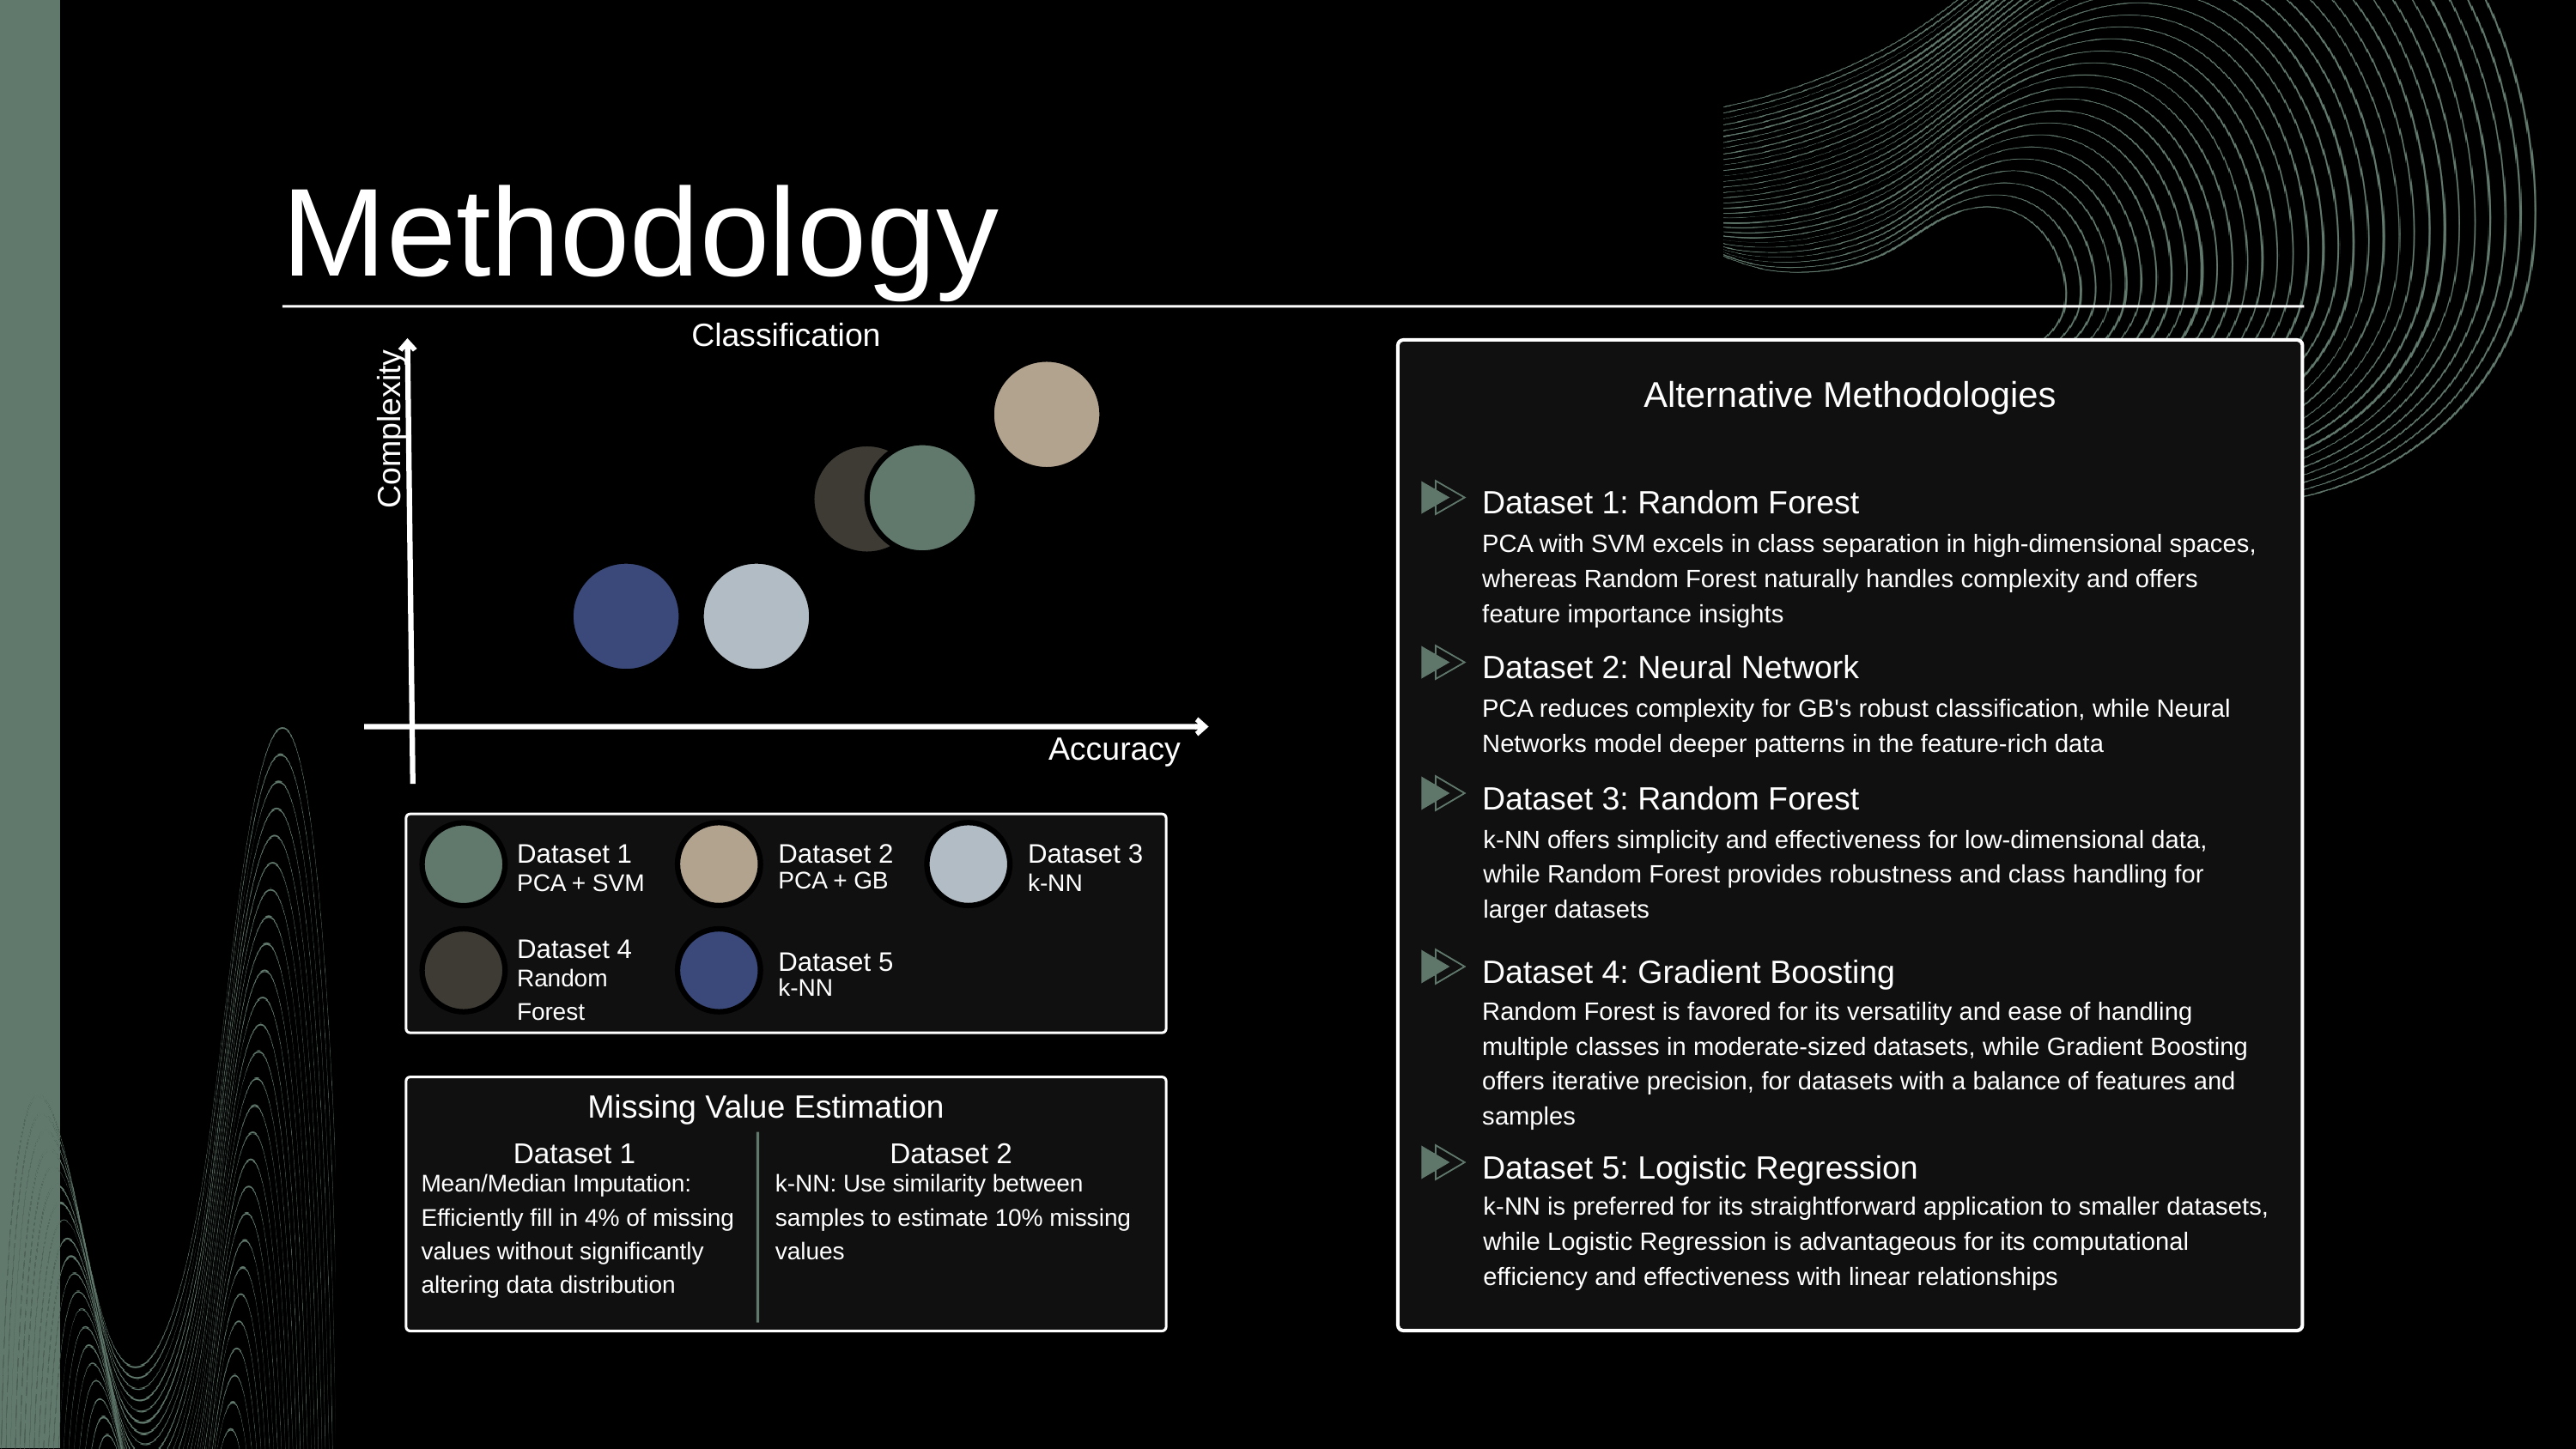

Methodology

Classification

Alternative Methodologies
Complexity

Dataset 1: Random Forest
PCA with SVM excels in class separation in high-dimensional spaces, whereas Random Forest naturally handles complexity and offers feature importance insights

Dataset 2: Neural Network
PCA reduces complexity for GB's robust classification, while Neural Networks model deeper patterns in the feature-rich data
Accuracy

Dataset 3: Random Forest

Dataset 1
Dataset 2
Dataset 3
PCA + GB
PCA + SVM
k-NN
Dataset 4

Dataset 5
Random Forest
k-NN
k-NN offers simplicity and effectiveness for low-dimensional data, while Random Forest provides robustness and class handling for larger datasets

Dataset 4: Gradient Boosting
Random Forest is favored for its versatility and ease of handling multiple classes in moderate-sized datasets, while Gradient Boosting offers iterative precision, for datasets with a balance of features and samples

Missing Value Estimation
Dataset 1
Dataset 2

Dataset 5: Logistic Regression
Mean/Median Imputation:  Efficiently fill in 4% of missing values without significantly altering data distribution
k-NN: Use similarity between samples to estimate 10% missing values
k-NN is preferred for its straightforward application to smaller datasets, while Logistic Regression is advantageous for its computational efficiency and effectiveness with linear relationships